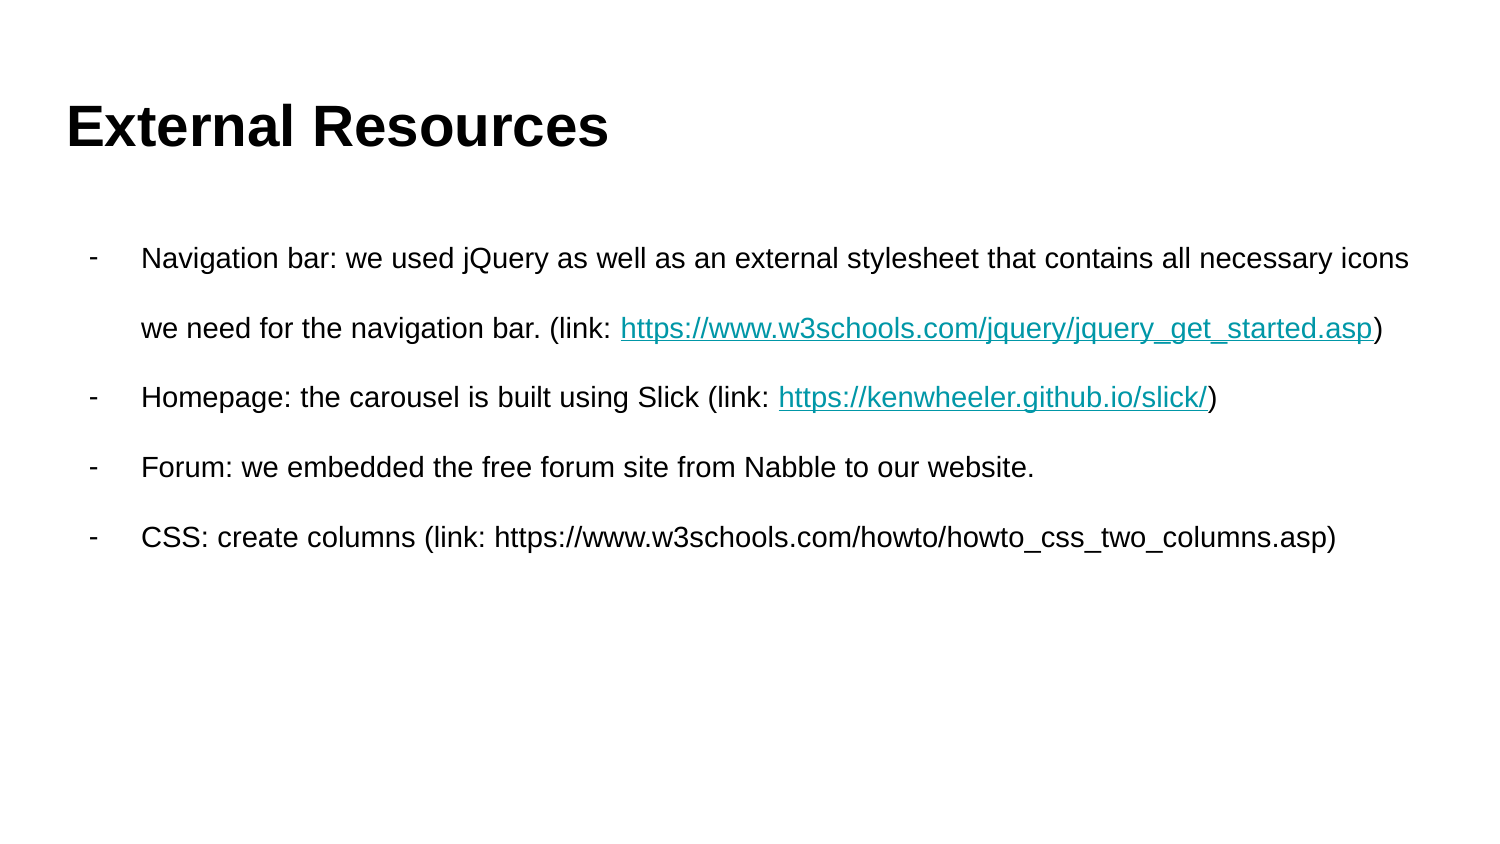

# External Resources
Navigation bar: we used jQuery as well as an external stylesheet that contains all necessary icons we need for the navigation bar. (link: https://www.w3schools.com/jquery/jquery_get_started.asp)
Homepage: the carousel is built using Slick (link: https://kenwheeler.github.io/slick/)
Forum: we embedded the free forum site from Nabble to our website.
CSS: create columns (link: https://www.w3schools.com/howto/howto_css_two_columns.asp)